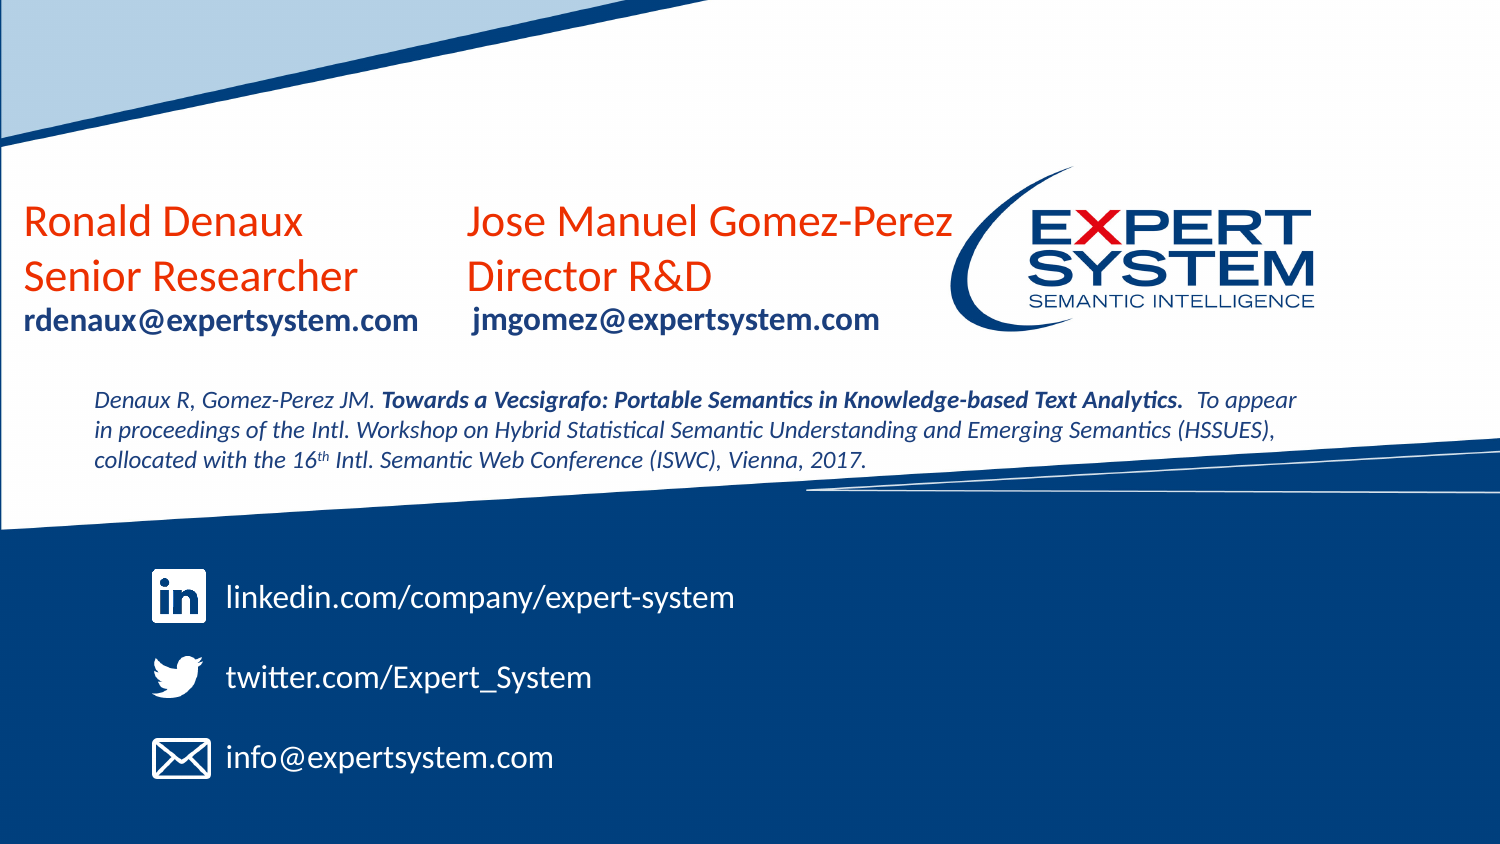

Ronald Denaux
Senior Researcher
# Jose Manuel Gomez-Perez Director R&D
jmgomez@expertsystem.com
rdenaux@expertsystem.com
Denaux R, Gomez-Perez JM. Towards a Vecsigrafo: Portable Semantics in Knowledge-based Text Analytics.  To appear in proceedings of the Intl. Workshop on Hybrid Statistical Semantic Understanding and Emerging Semantics (HSSUES), collocated with the 16th Intl. Semantic Web Conference (ISWC), Vienna, 2017.